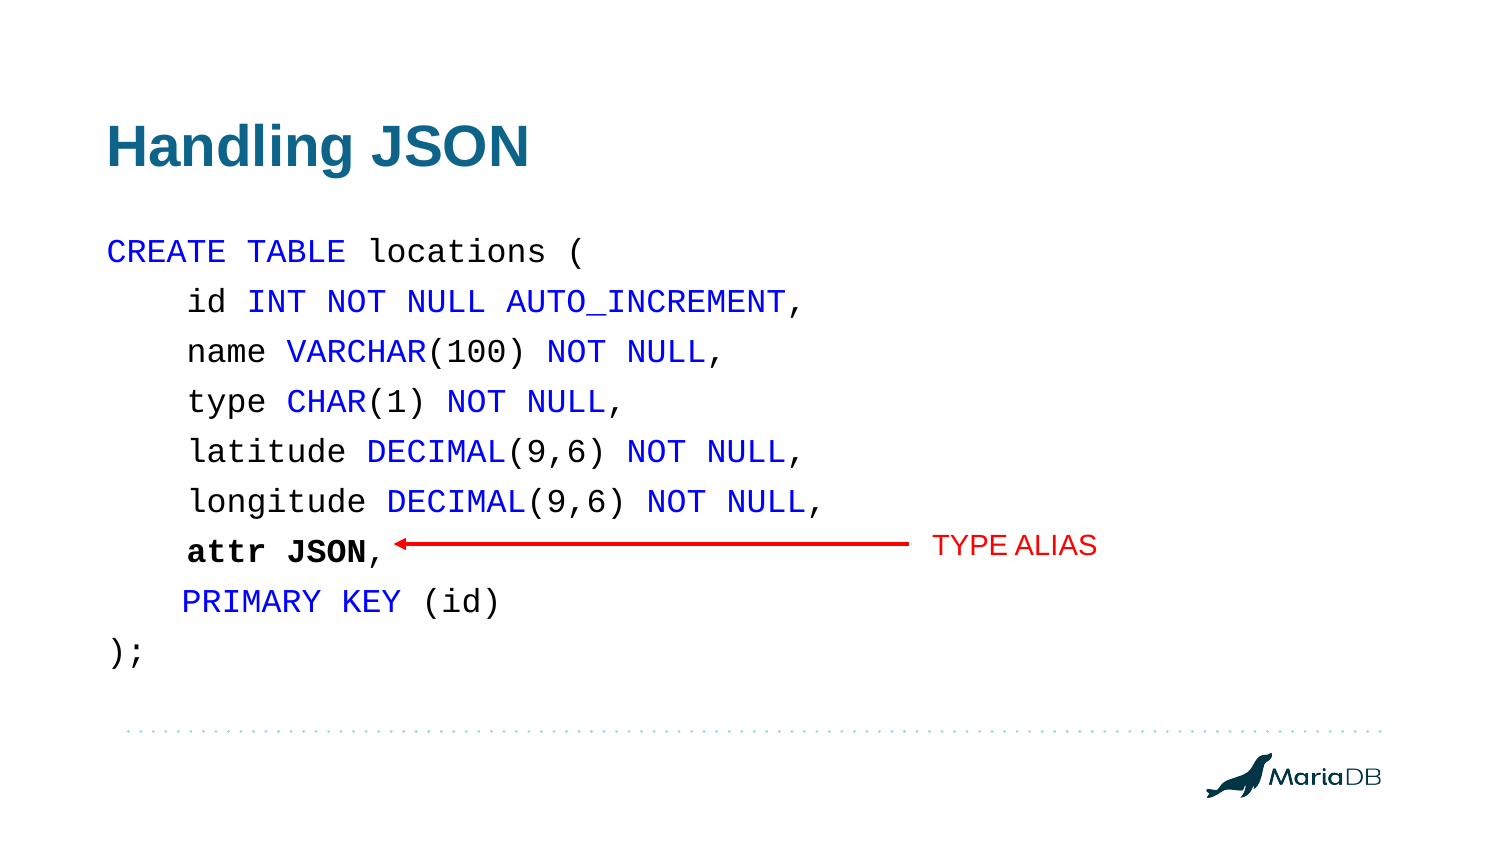

# Handling JSON
CREATE TABLE locations (
    id INT NOT NULL AUTO_INCREMENT,
    name VARCHAR(100) NOT NULL,
    type CHAR(1) NOT NULL,
    latitude DECIMAL(9,6) NOT NULL,
    longitude DECIMAL(9,6) NOT NULL,
    attr JSON,
PRIMARY KEY (id)
);
TYPE ALIAS